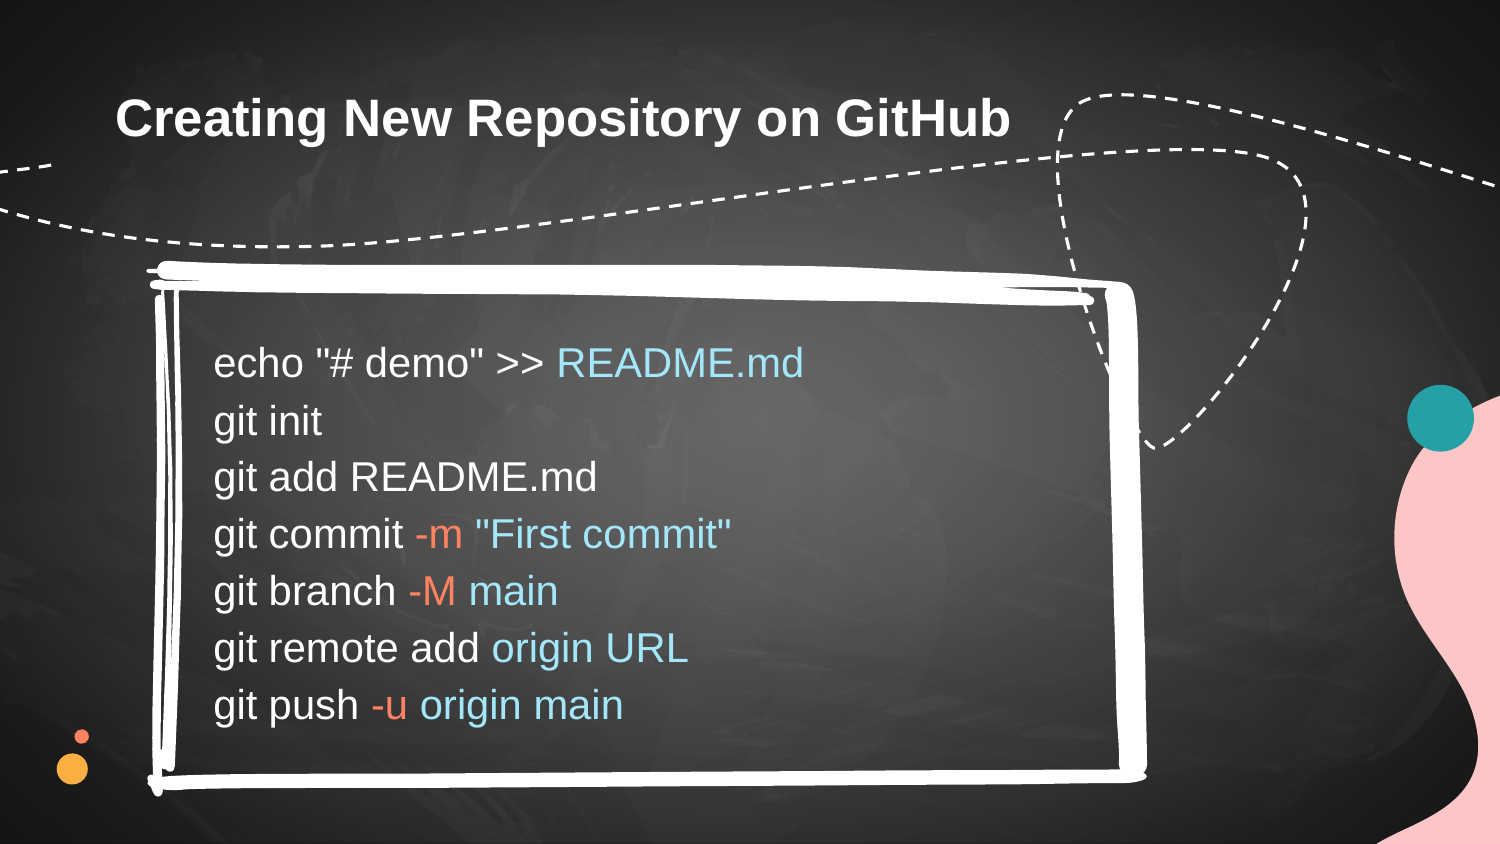

c
# Creating New Repository on GitHub

 echo "# demo" >> README.md
 git init
 git add README.md
 git commit -m "First commit"
 git branch -M main
 git remote add origin URL
 git push -u origin main